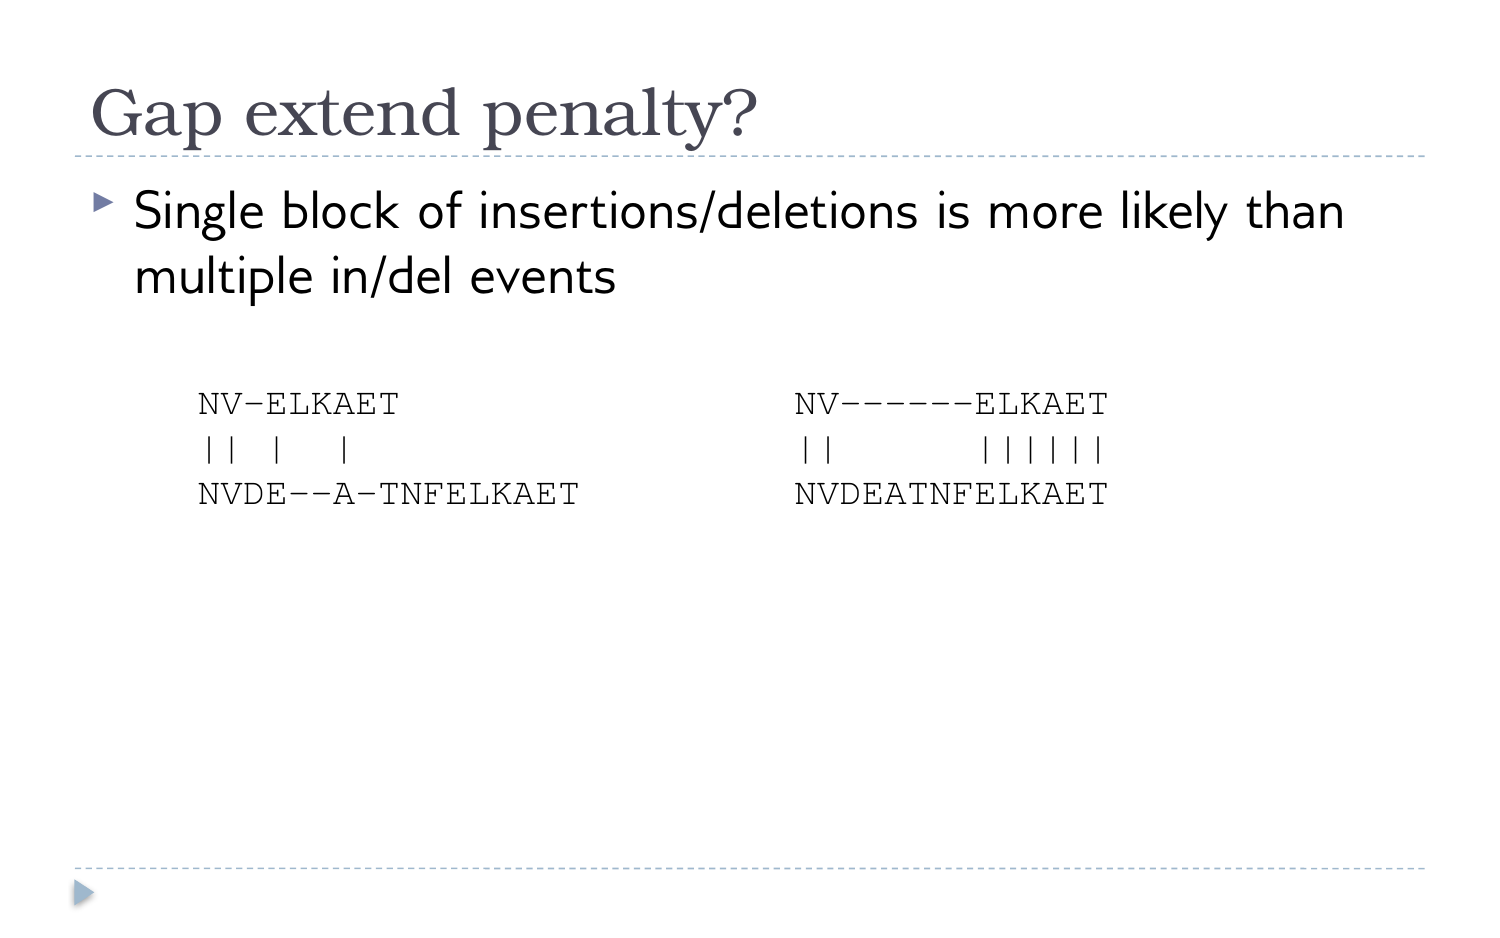

# Gap extend penalty?
Single block of insertions/deletions is more likely than multiple in/del events

NV-ELKAET
|| |  |
NVDE--A-TNFELKAET

NV------ELKAET
||      ||||||
NVDEATNFELKAET